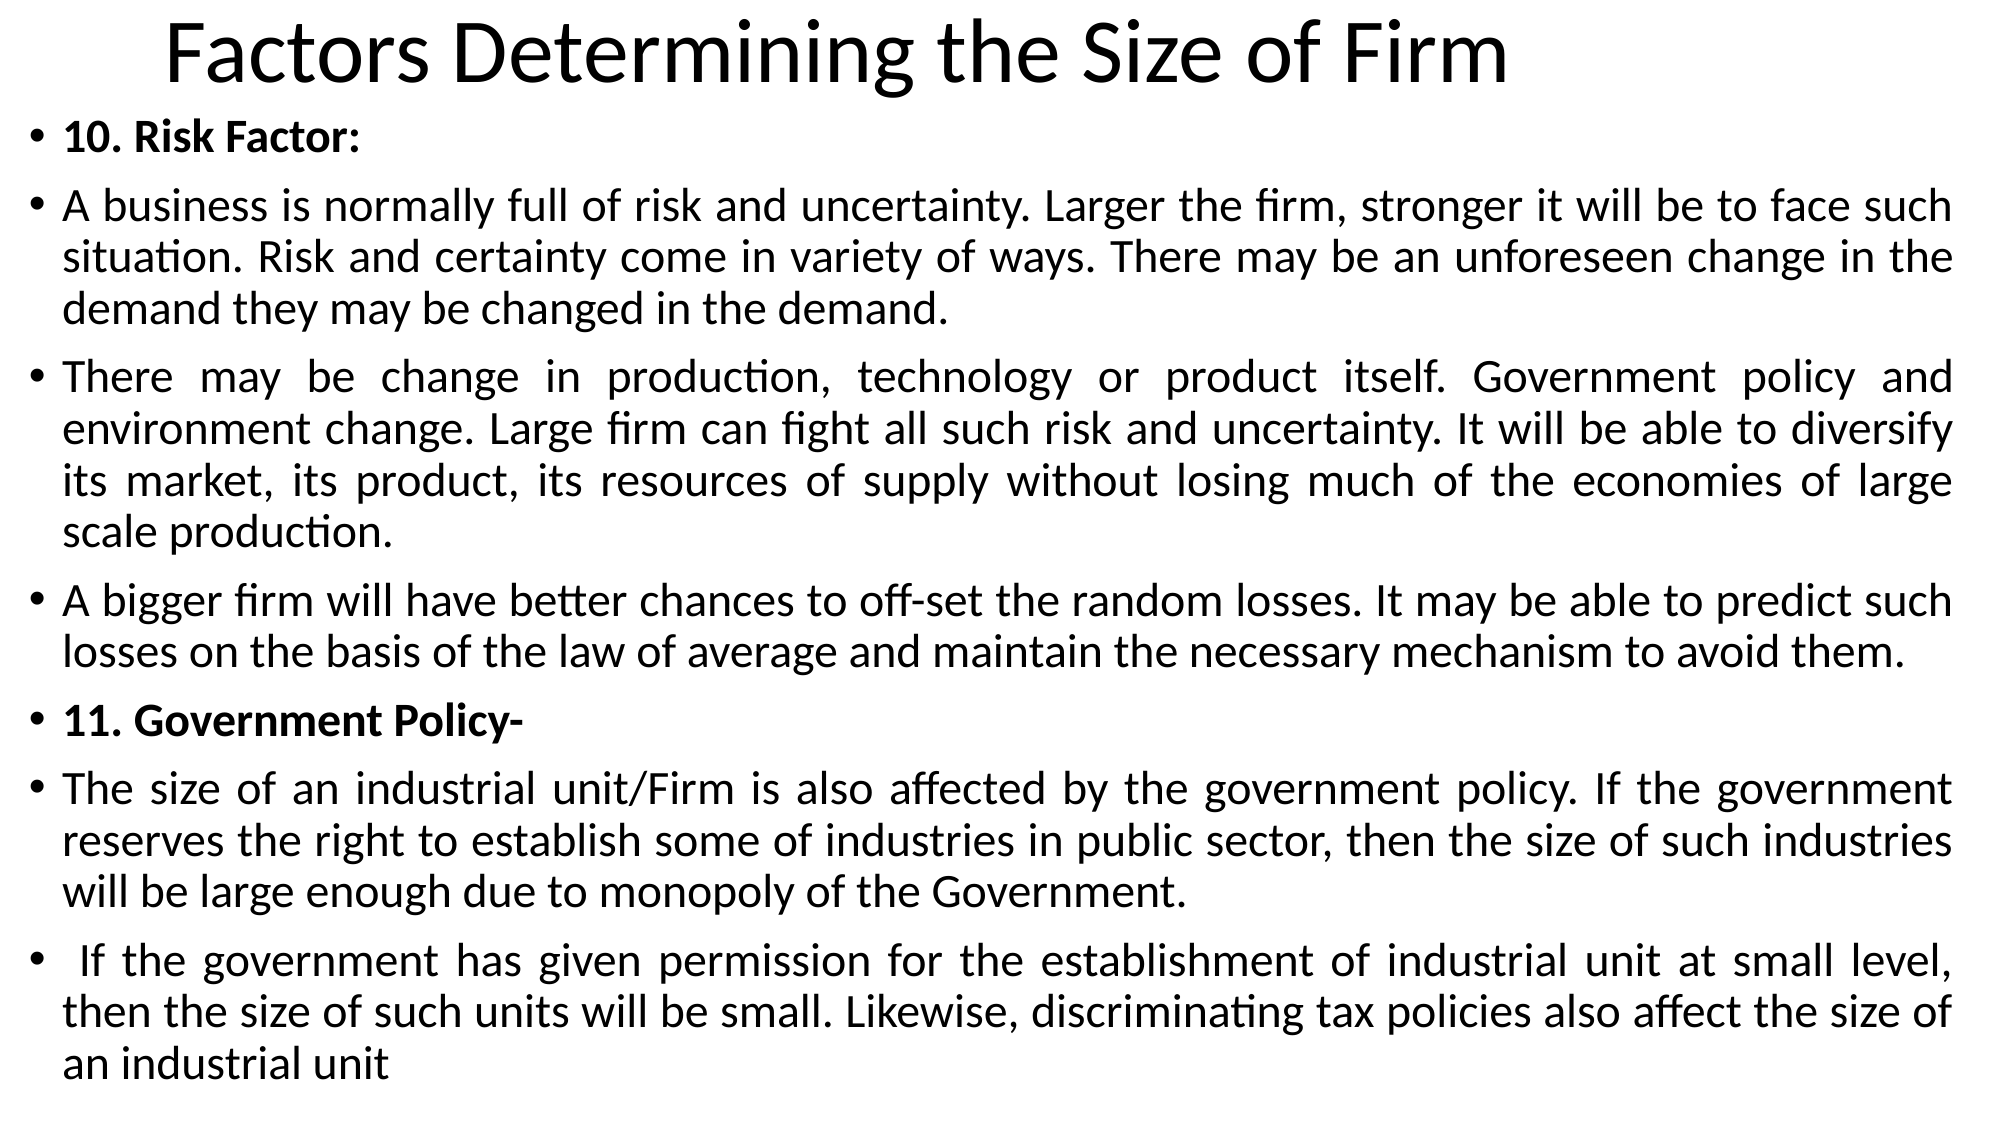

# Factors Determining the Size of Firm
10. Risk Factor:
A business is normally full of risk and uncertainty. Larger the firm, stronger it will be to face such situation. Risk and certainty come in variety of ways. There may be an unforeseen change in the demand they may be changed in the demand.
There may be change in production, technology or product itself. Government policy and environment change. Large firm can fight all such risk and uncertainty. It will be able to diversify its market, its product, its resources of supply without losing much of the economies of large scale production.
A bigger firm will have better chances to off-set the random losses. It may be able to predict such losses on the basis of the law of average and maintain the necessary mechanism to avoid them.
11. Government Policy-
The size of an industrial unit/Firm is also affected by the government policy. If the government reserves the right to establish some of industries in public sector, then the size of such industries will be large enough due to monopoly of the Government.
 If the government has given permission for the establishment of industrial unit at small level, then the size of such units will be small. Likewise, discriminating tax policies also affect the size of an industrial unit